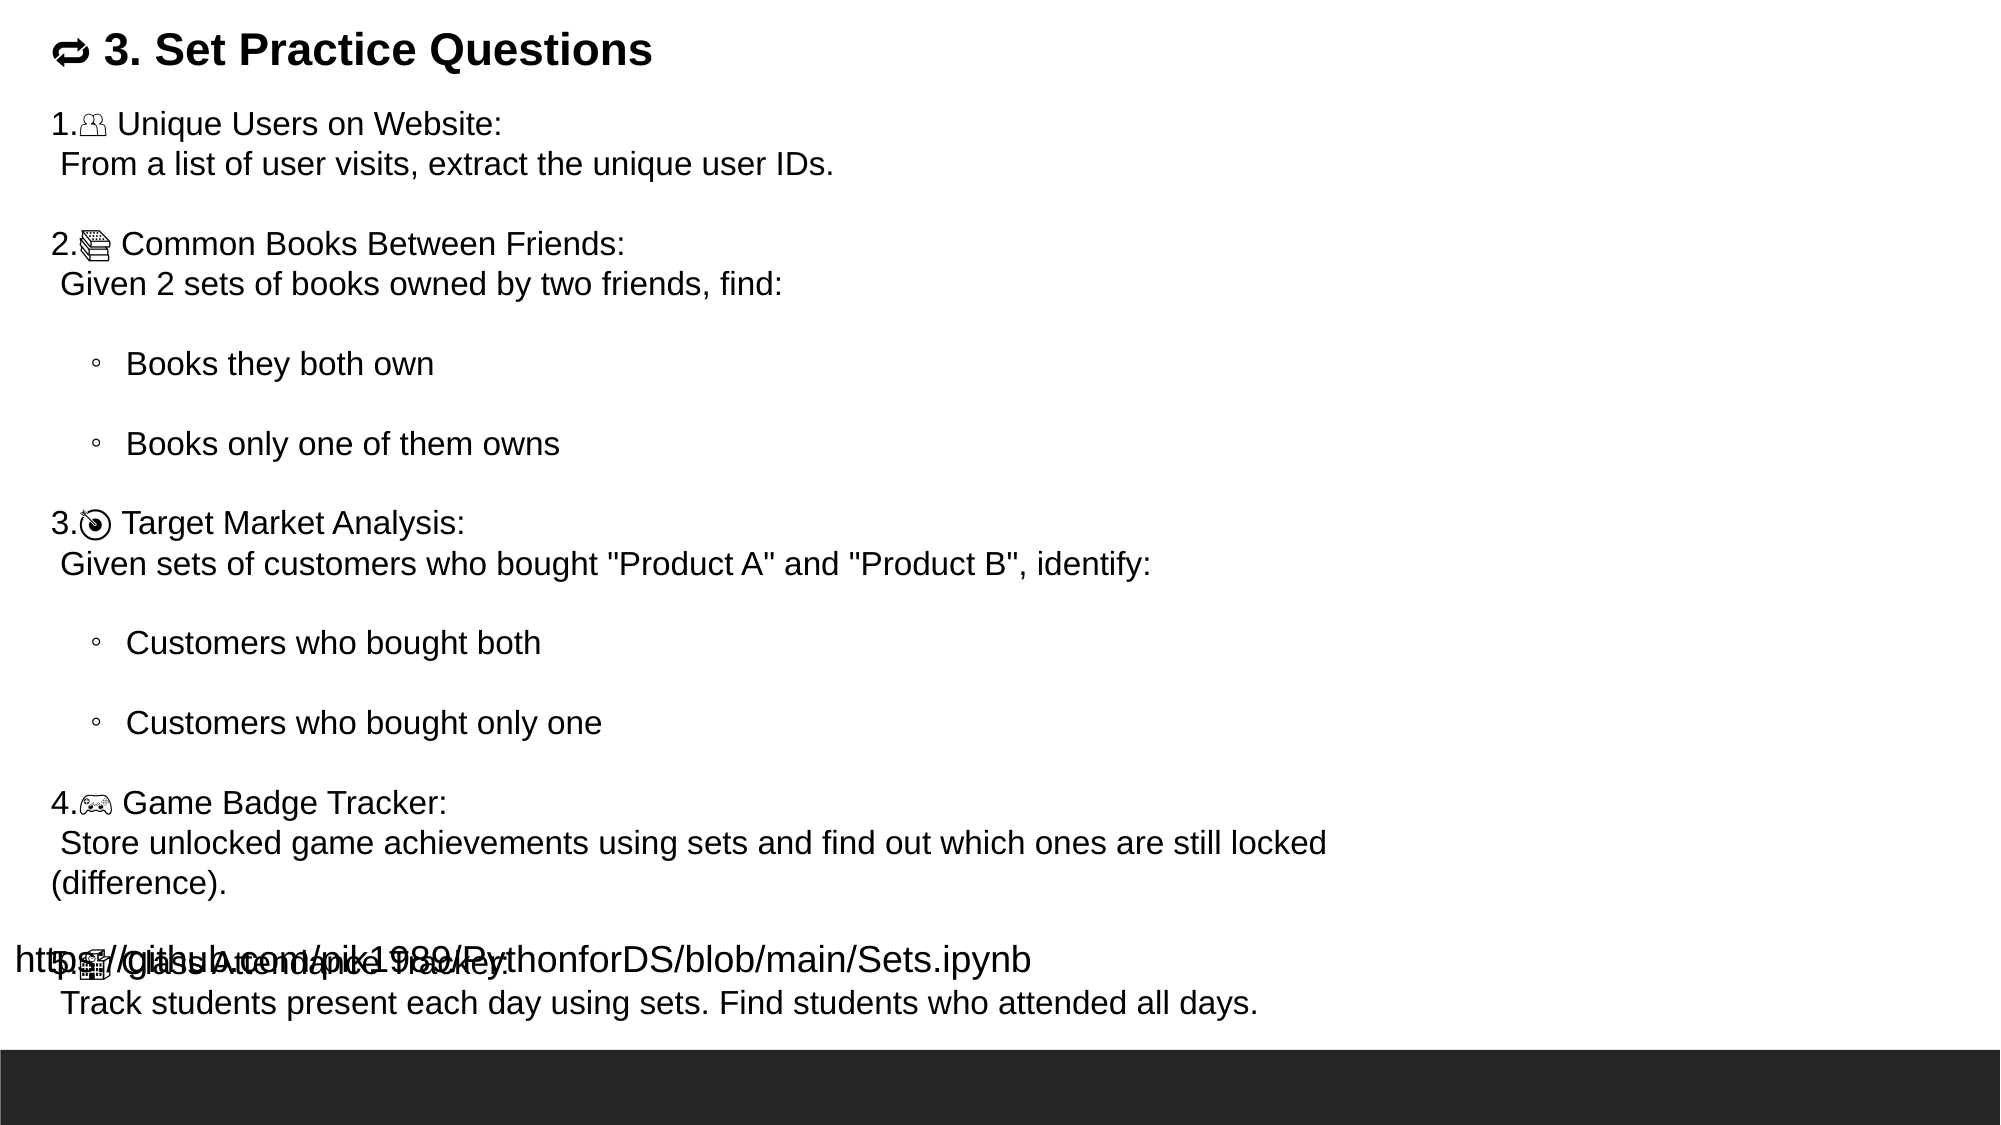

🔁 3. Set Practice Questions
👥 Unique Users on Website:
 From a list of user visits, extract the unique user IDs.

📚 Common Books Between Friends:
 Given 2 sets of books owned by two friends, find:

Books they both own

Books only one of them owns

🎯 Target Market Analysis:
 Given sets of customers who bought "Product A" and "Product B", identify:

Customers who bought both

Customers who bought only one

🎮 Game Badge Tracker:
 Store unlocked game achievements using sets and find out which ones are still locked (difference).

🏫 Class Attendance Tracker:
 Track students present each day using sets. Find students who attended all days.
https://github.com/pik1989/PythonforDS/blob/main/Sets.ipynb